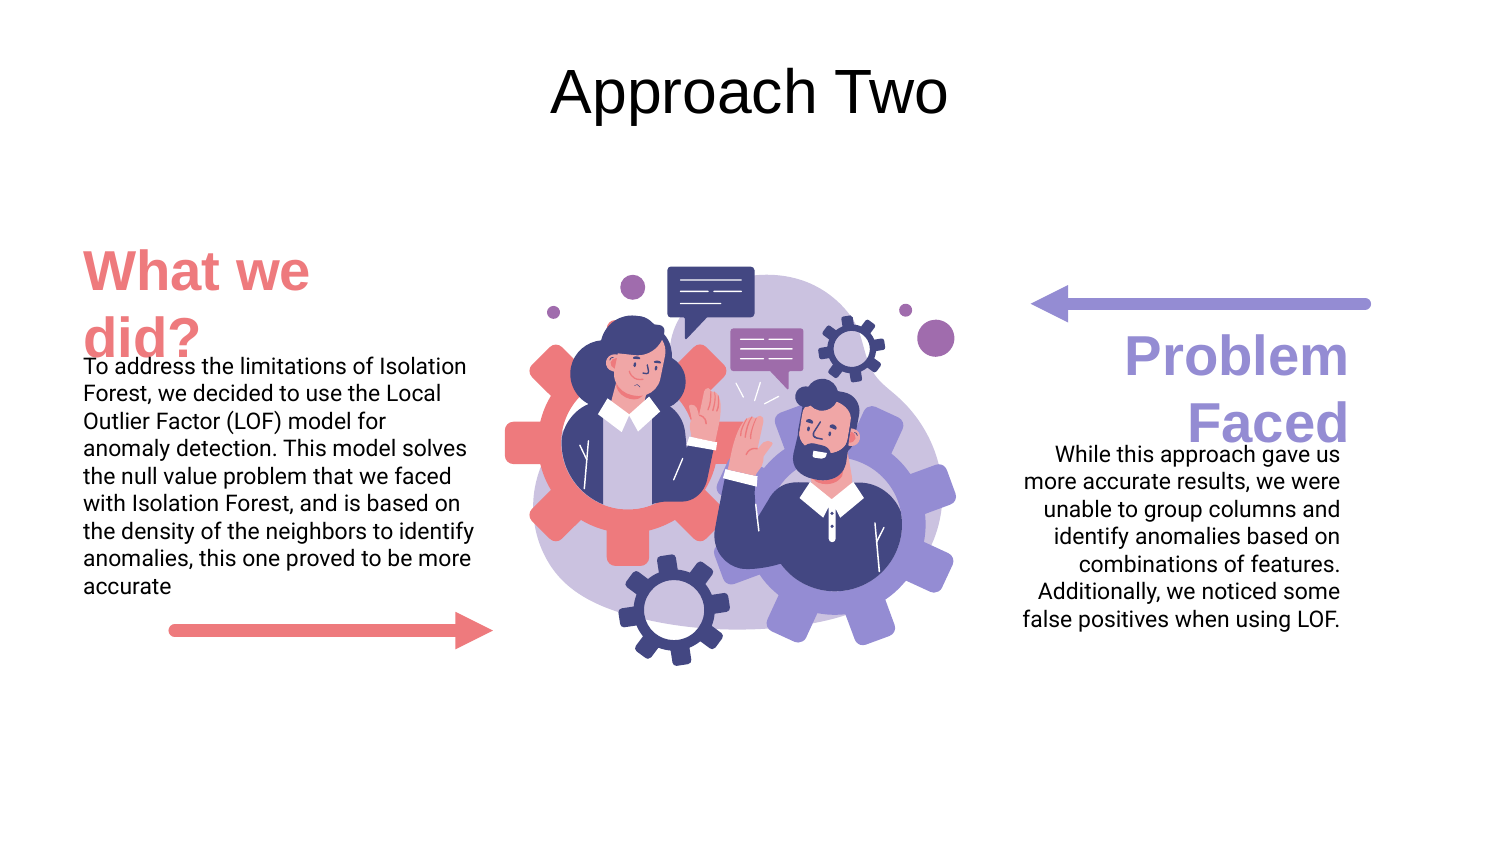

# Approach Two
What we did?

To address the limitations of Isolation Forest, we decided to use the Local Outlier Factor (LOF) model for anomaly detection. This model solves the null value problem that we faced with Isolation Forest, and is based on the density of the neighbors to identify anomalies, this one proved to be more accurate
Problem Faced
While this approach gave us more accurate results, we were unable to group columns and identify anomalies based on combinations of features. Additionally, we noticed some false positives when using LOF.